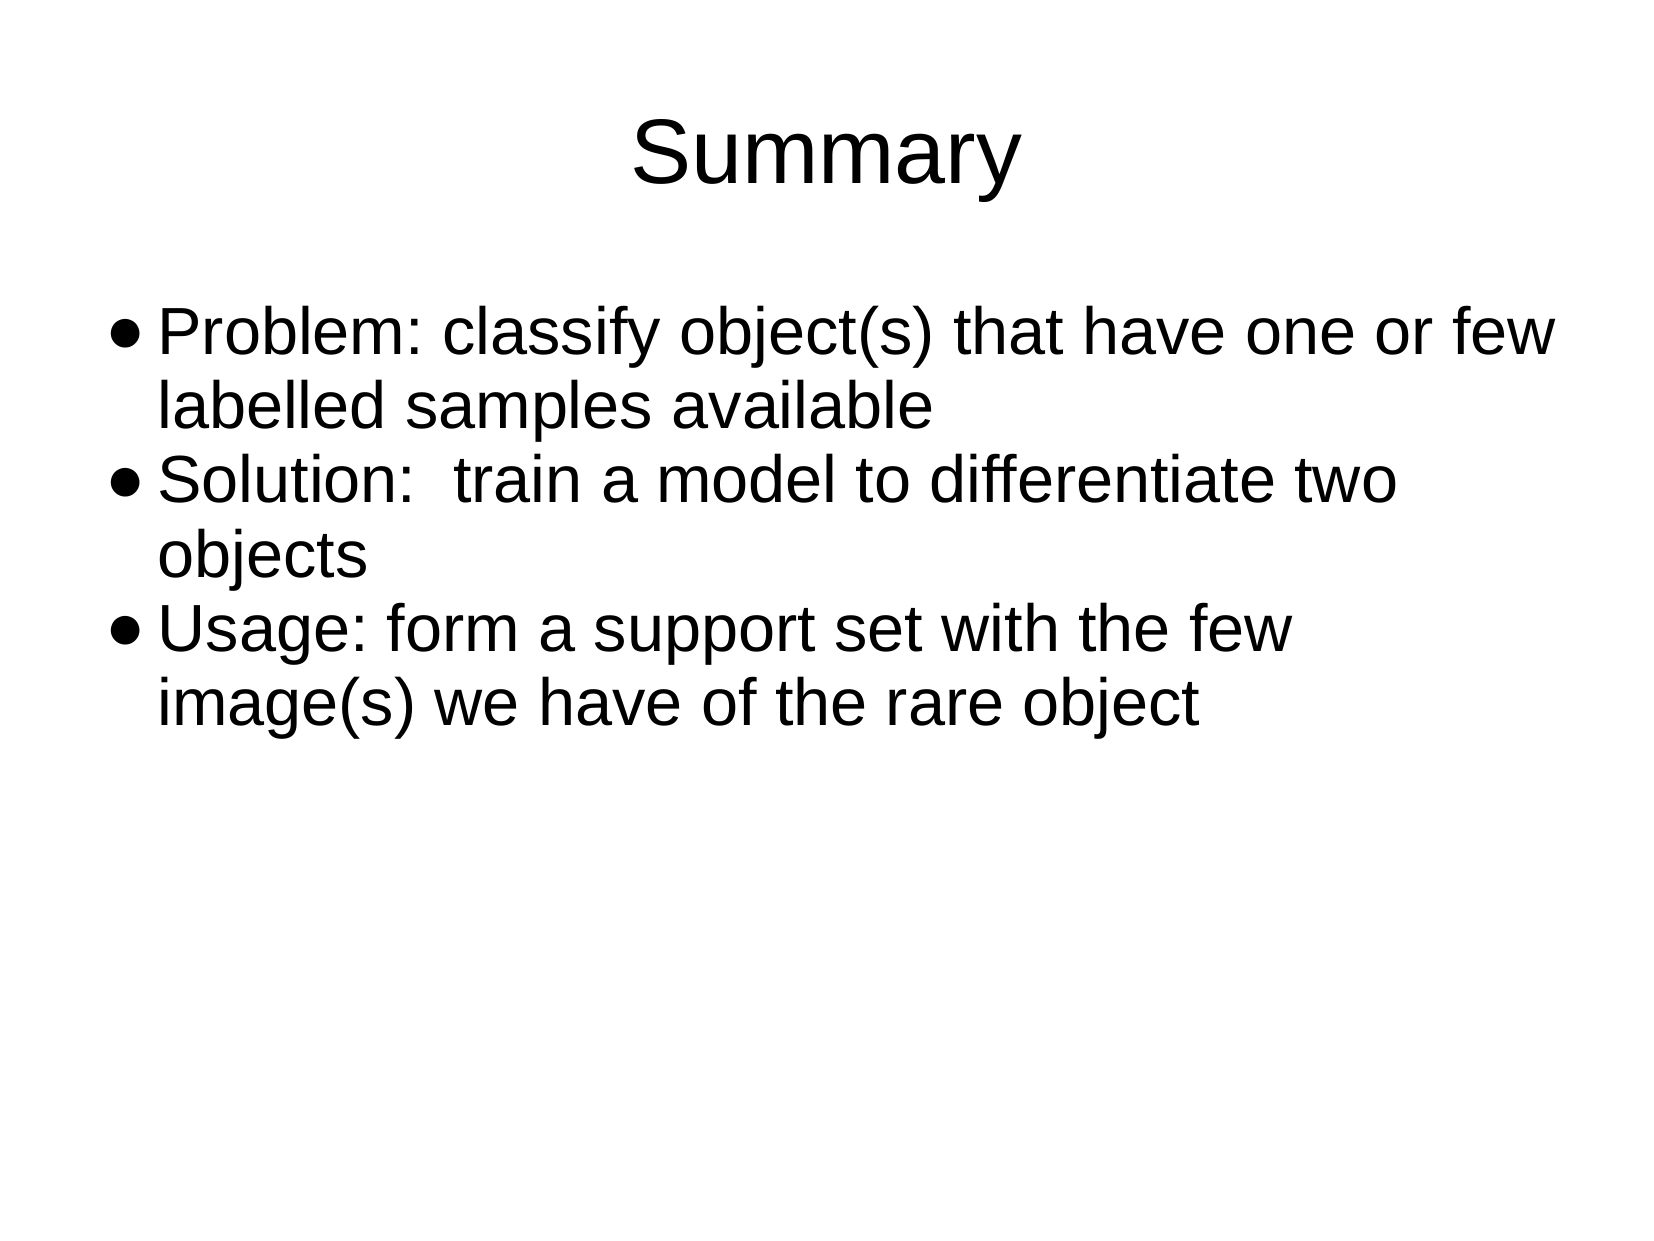

# Summary
Problem: classify object(s) that have one or few labelled samples available
Solution:  train a model to differentiate two objects
Usage: form a support set with the few image(s) we have of the rare object